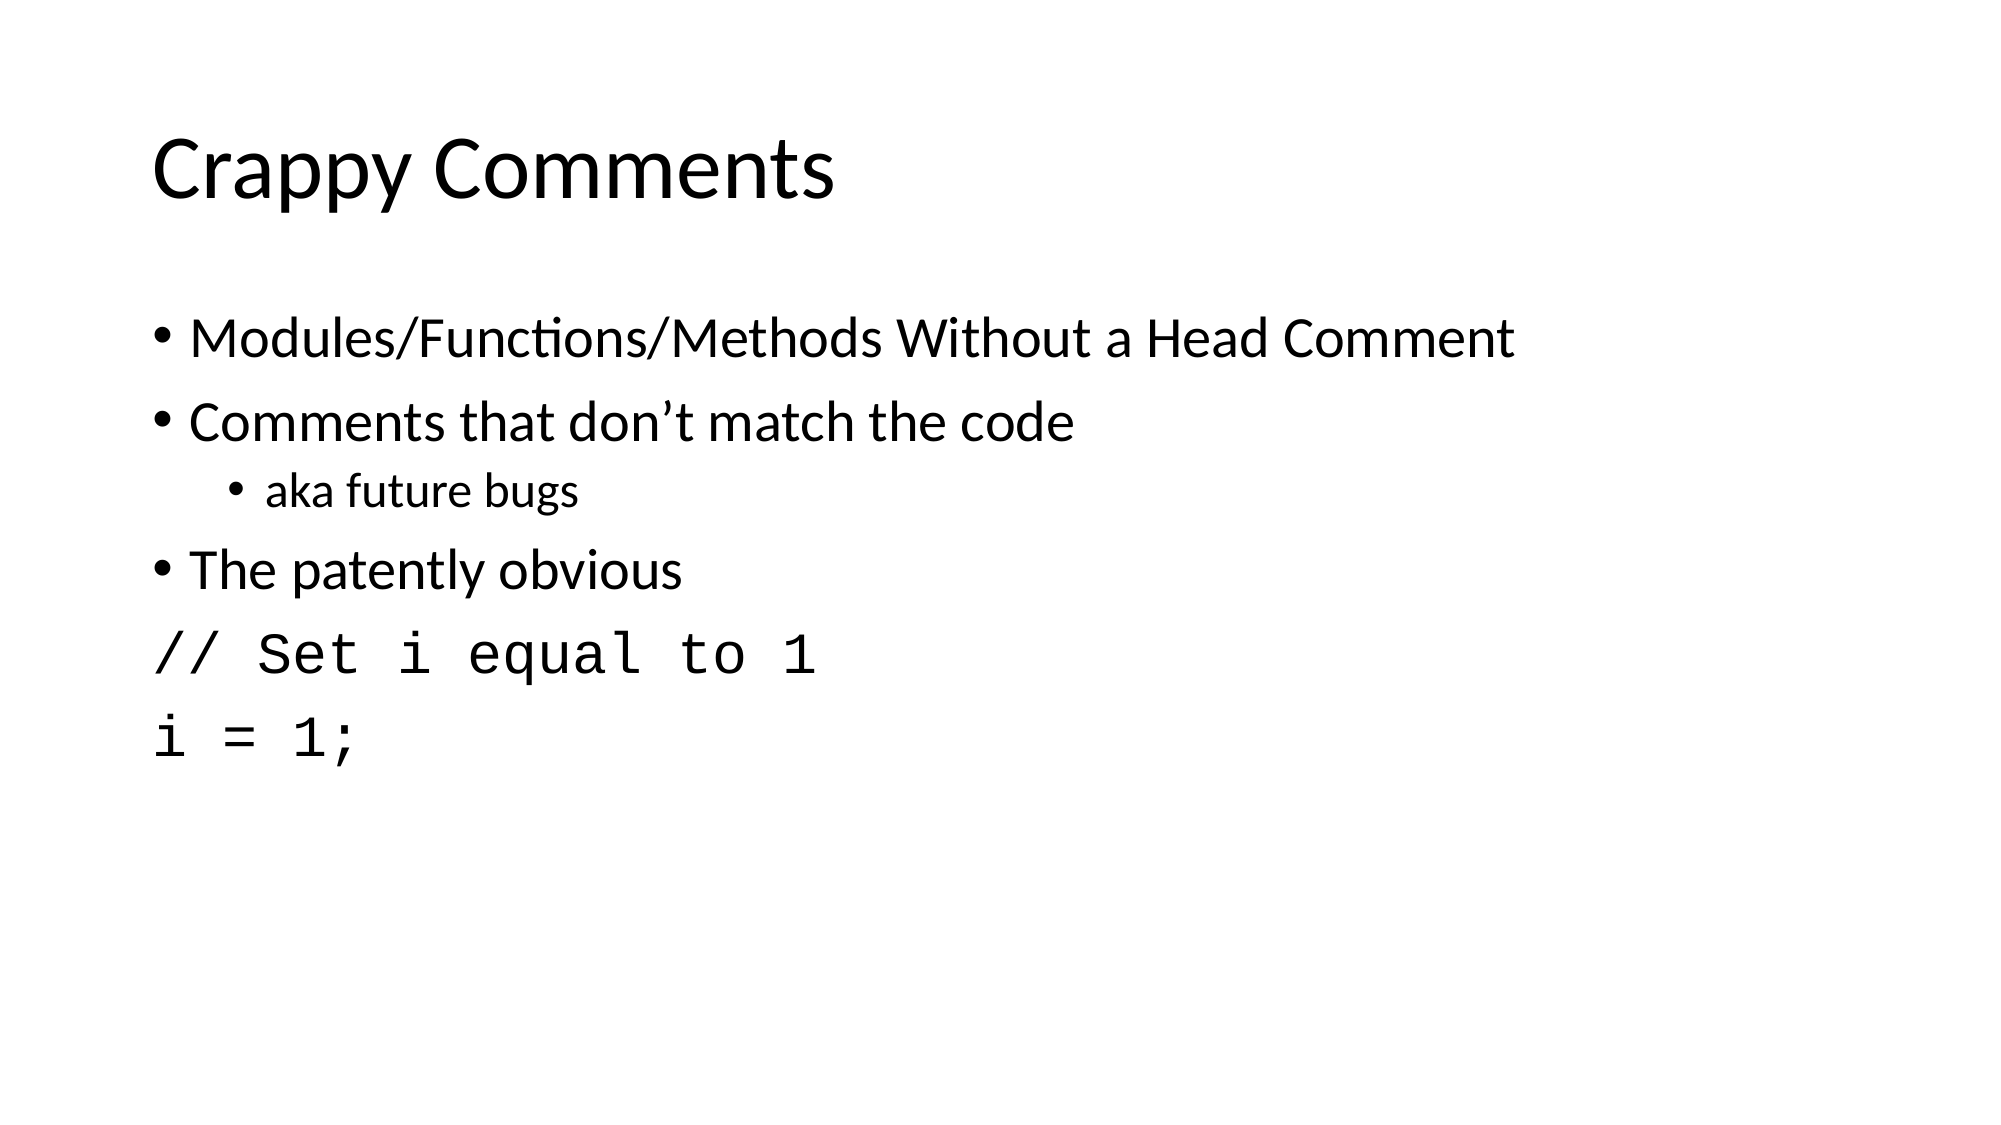

# Crappy Comments
Modules/Functions/Methods Without a Head Comment
Comments that don’t match the code
aka future bugs
The patently obvious
// Set i equal to 1
i = 1;